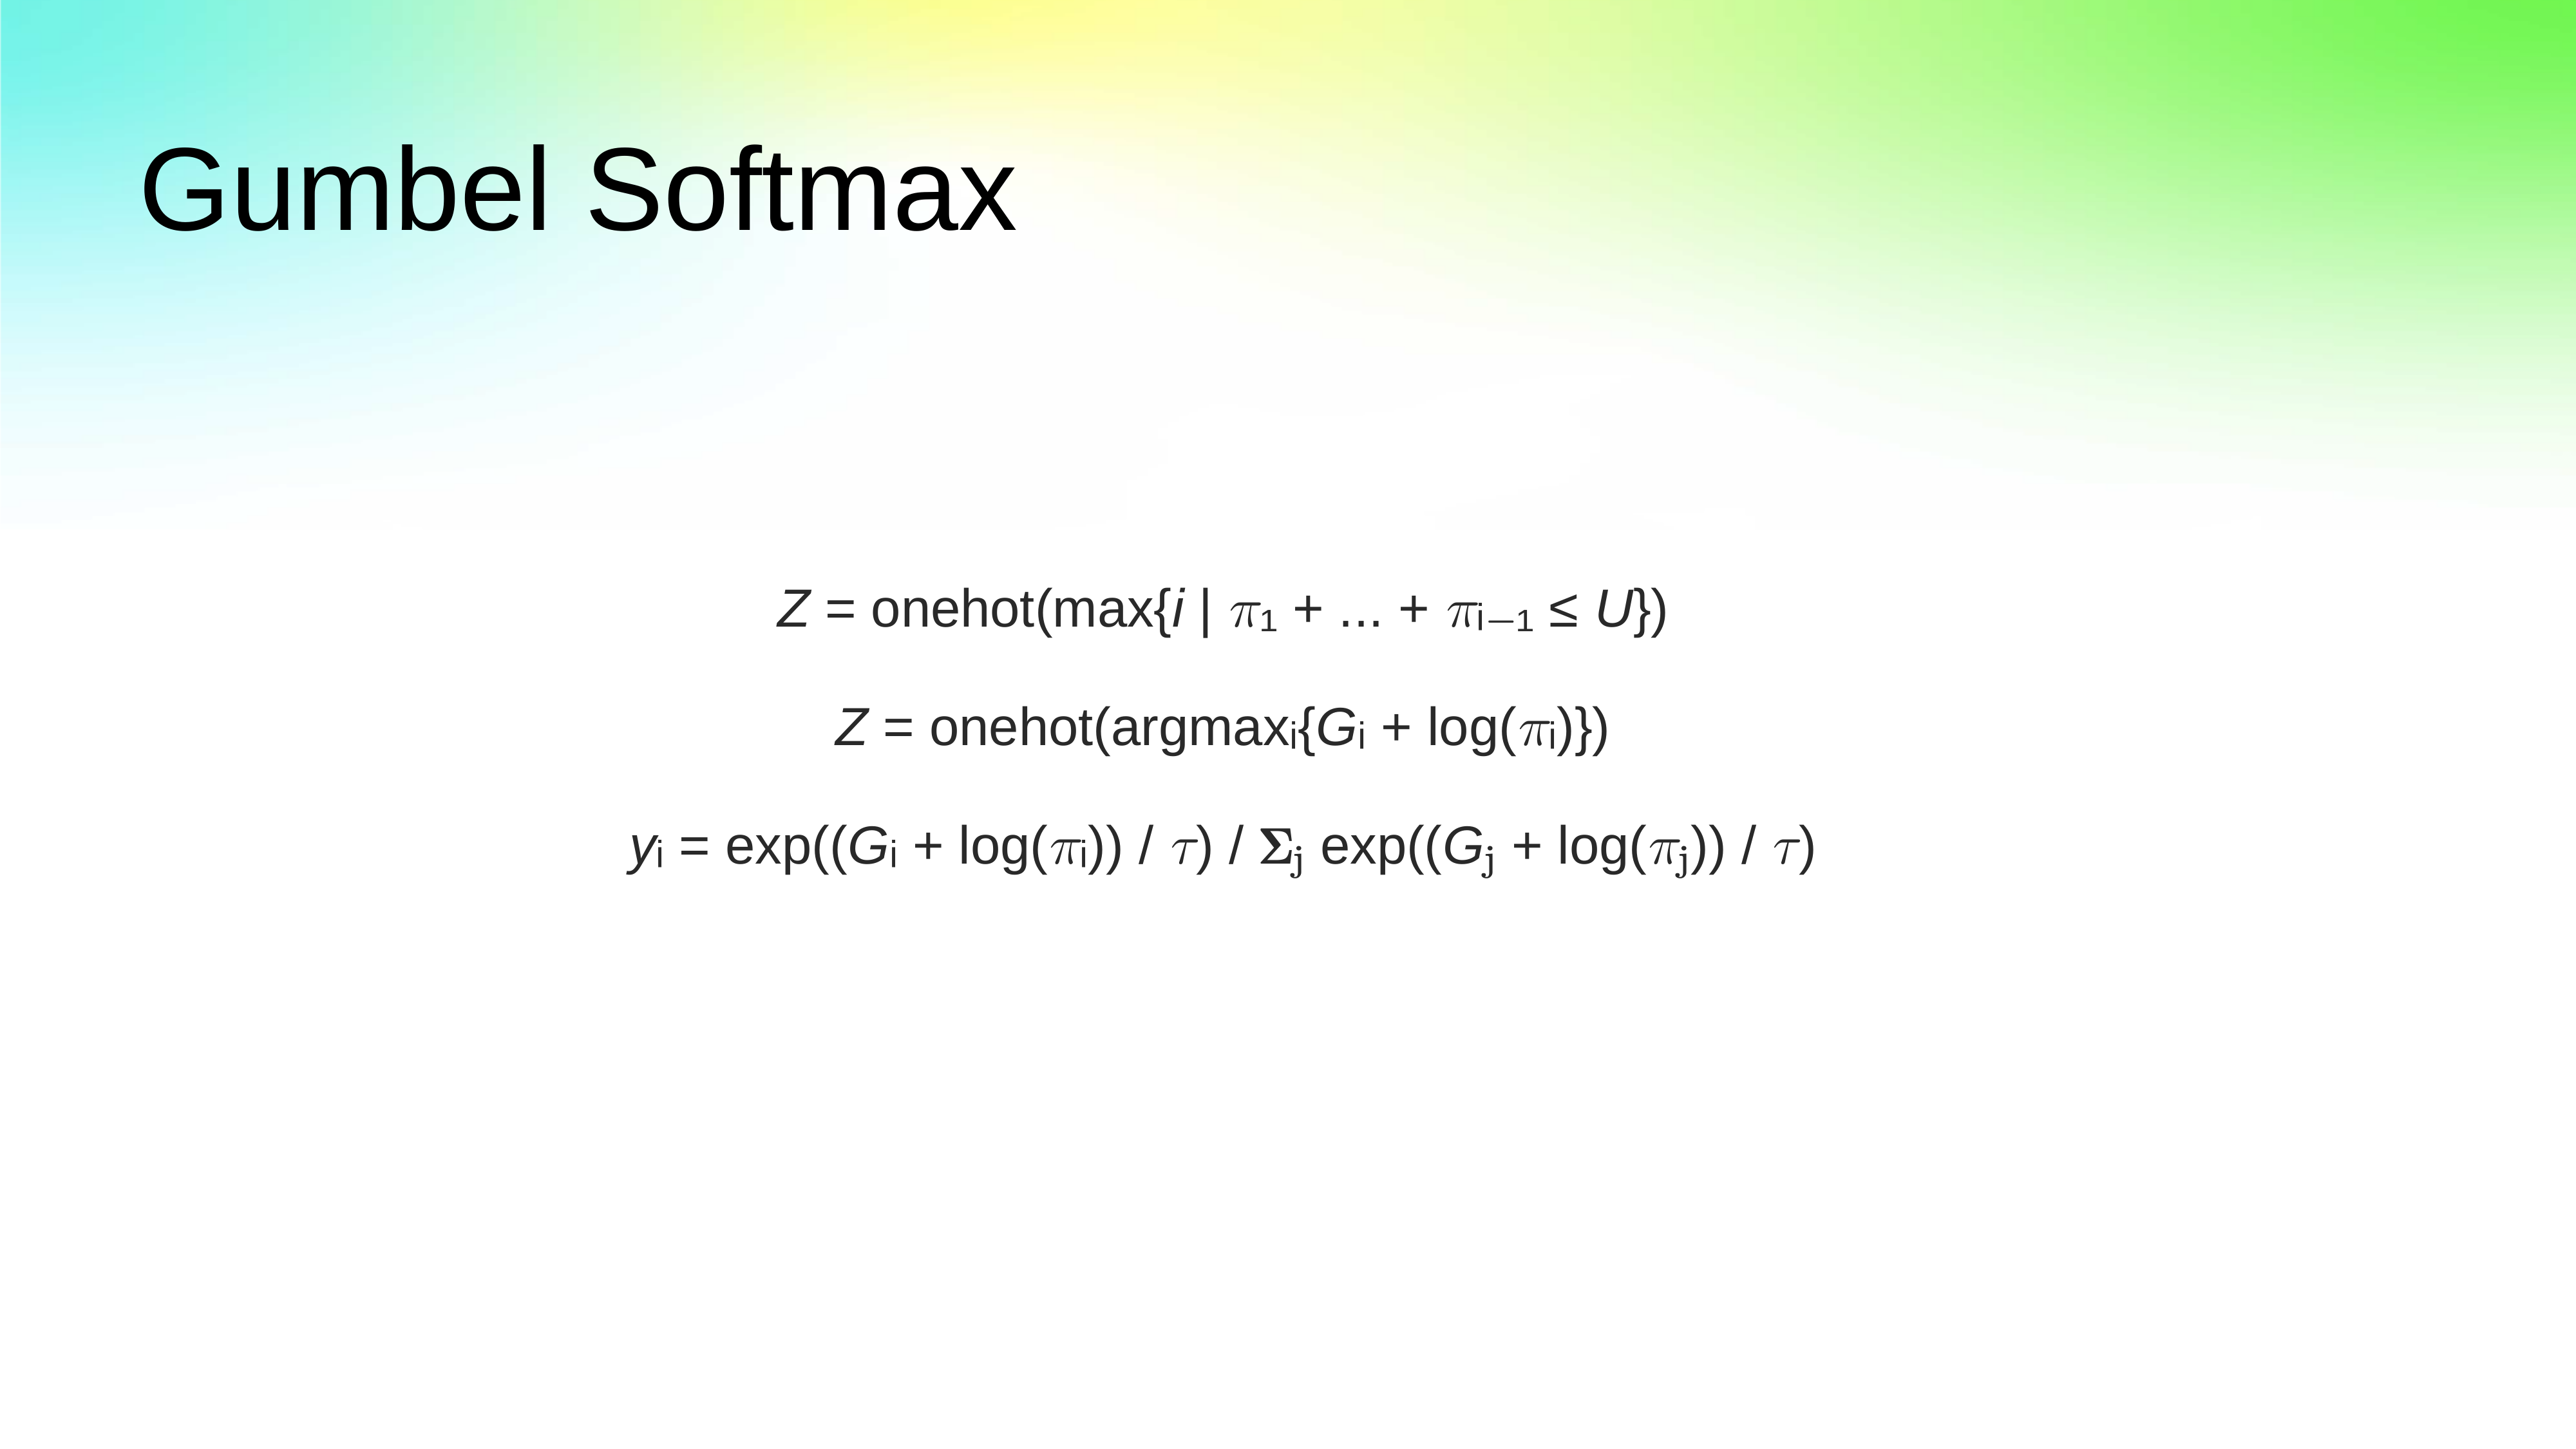

# Gumbel Softmax
Z = onehot(max{i | 𝜋₁ + ... + 𝜋ᵢ₋₁ ≤ U})
Z = onehot(argmaxᵢ{Gᵢ + log(𝜋ᵢ)})
yᵢ = exp((Gᵢ + log(𝜋ᵢ)) / 𝜏) / 𝚺ⱼ exp((Gⱼ + log(𝜋ⱼ)) / 𝜏)